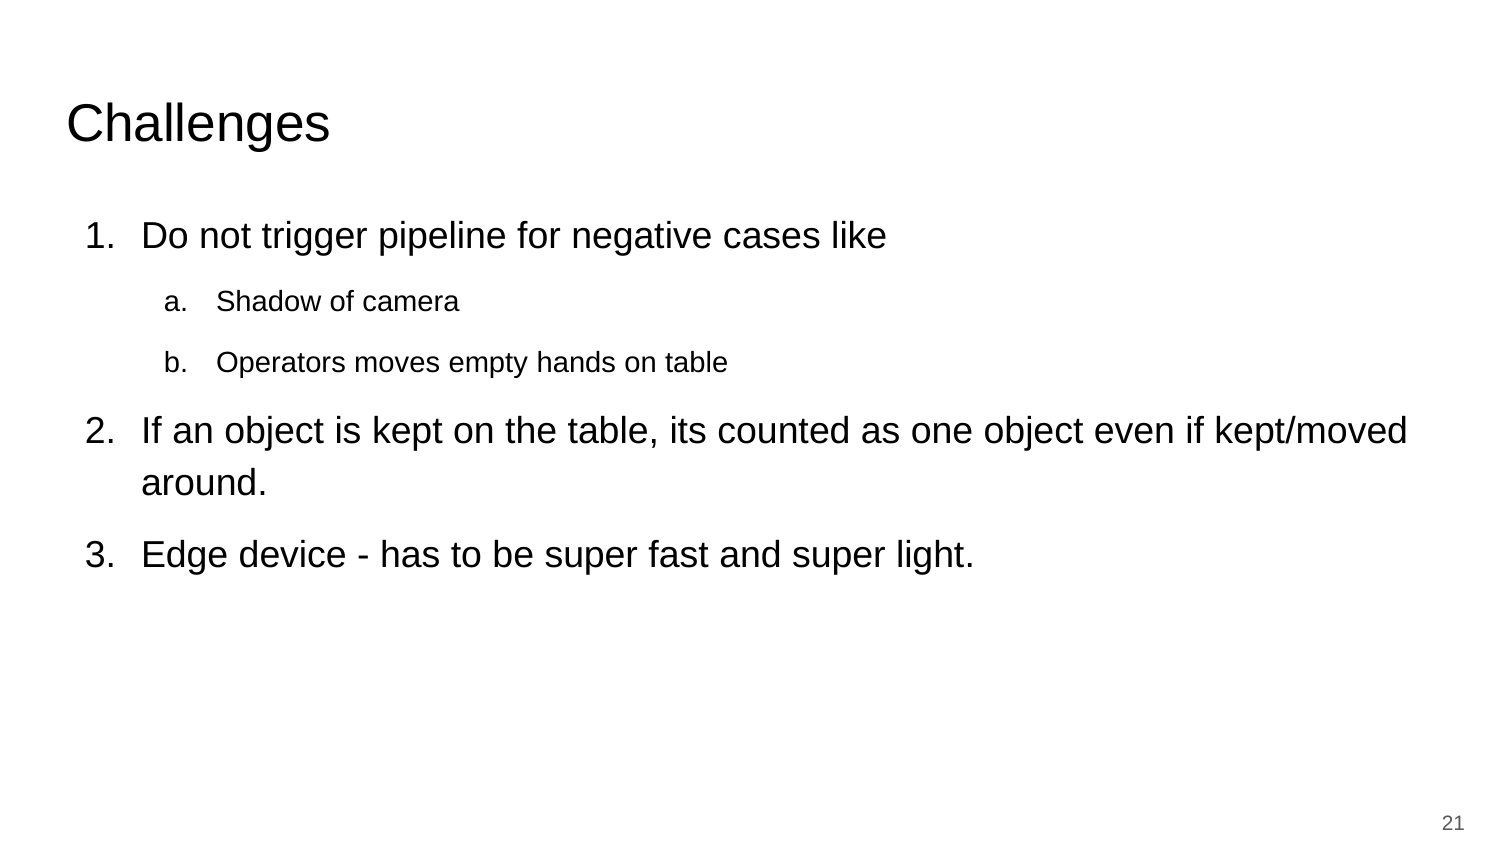

# Challenges
Do not trigger pipeline for negative cases like
Shadow of camera
Operators moves empty hands on table
If an object is kept on the table, its counted as one object even if kept/moved around.
Edge device - has to be super fast and super light.
21